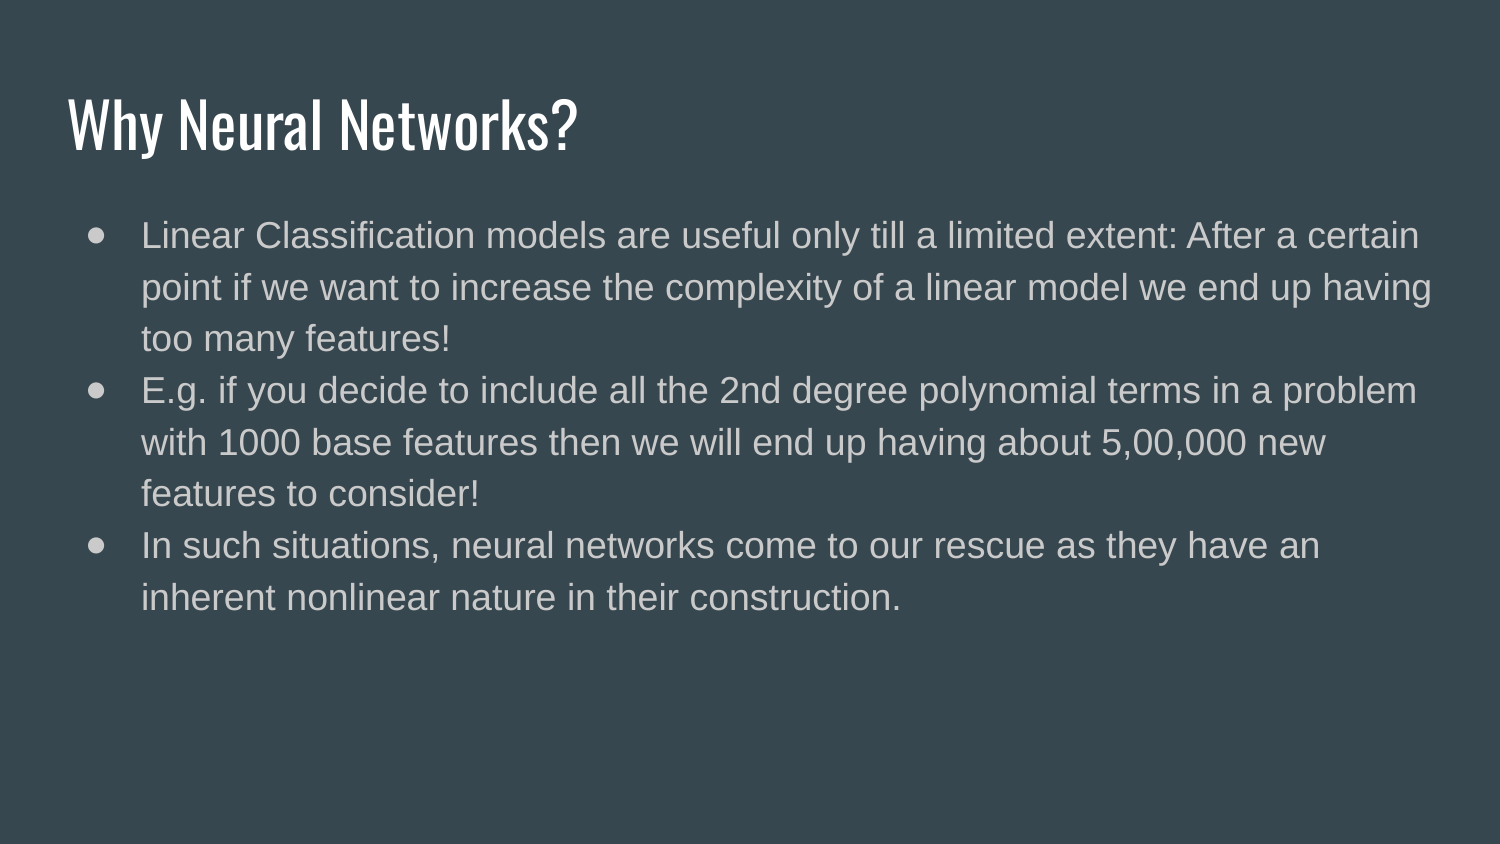

# Why Neural Networks?
Linear Classification models are useful only till a limited extent: After a certain point if we want to increase the complexity of a linear model we end up having too many features!
E.g. if you decide to include all the 2nd degree polynomial terms in a problem with 1000 base features then we will end up having about 5,00,000 new features to consider!
In such situations, neural networks come to our rescue as they have an inherent nonlinear nature in their construction.